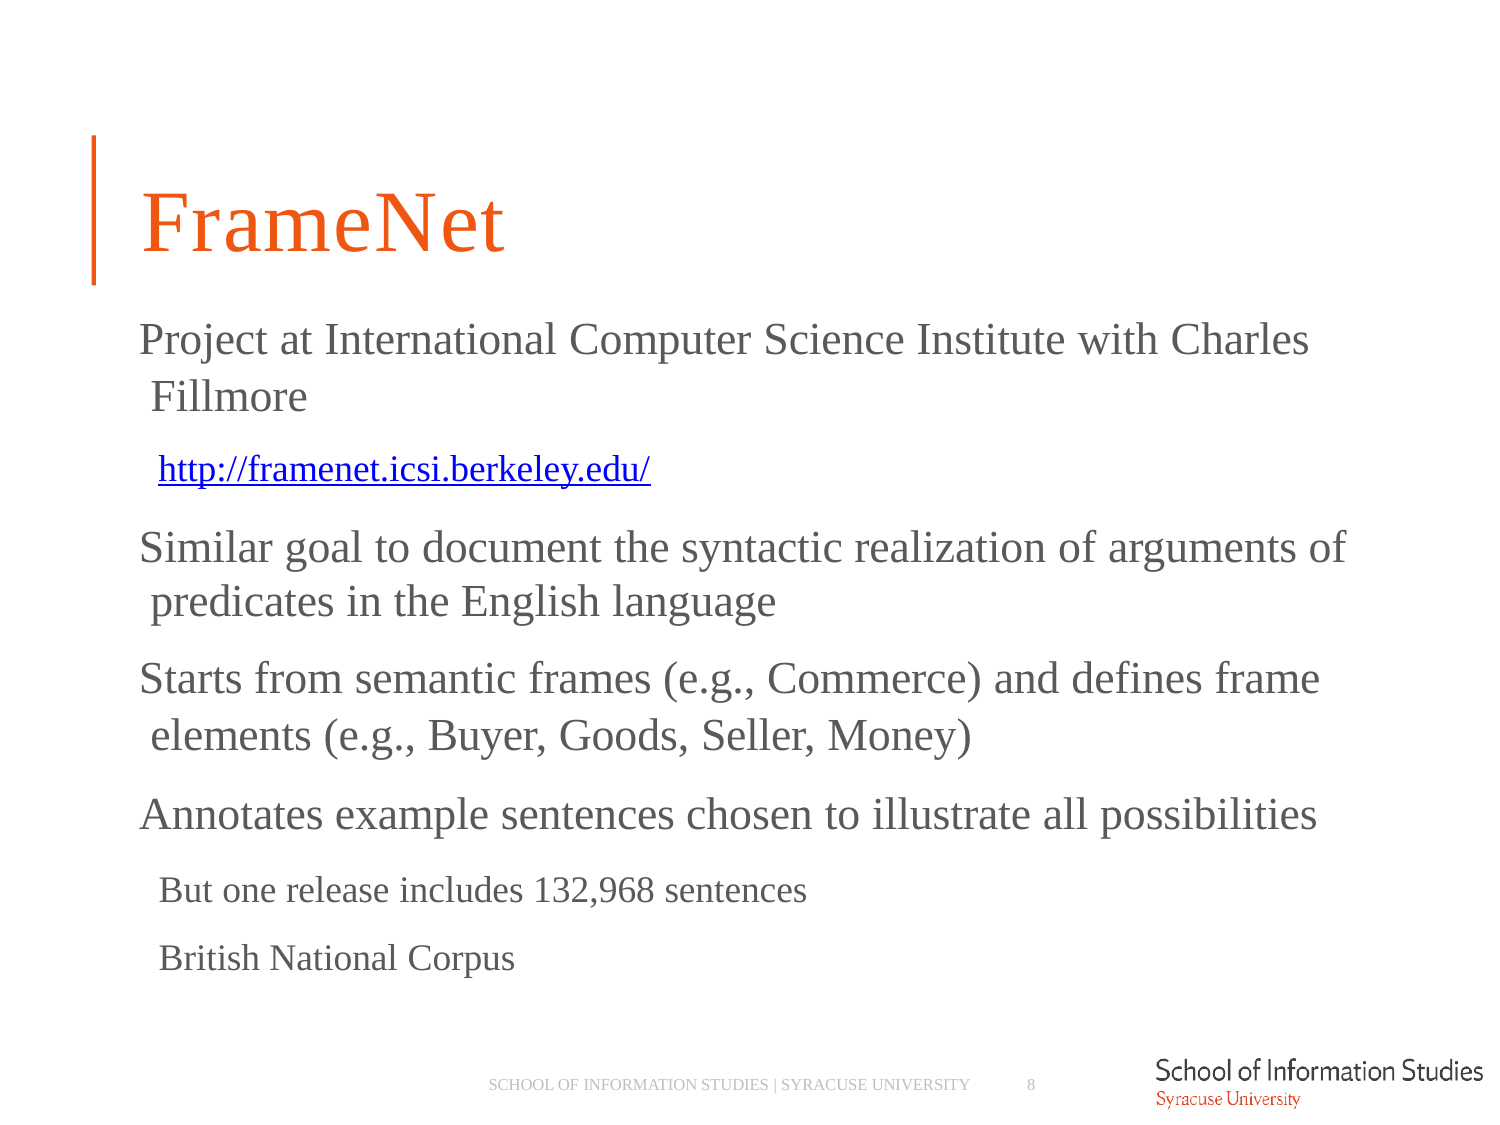

# FrameNet
Project at International Computer Science Institute with Charles  Fillmore
­ http://framenet.icsi.berkeley.edu/
Similar goal to document the syntactic realization of arguments of  predicates in the English language
Starts from semantic frames (e.g., Commerce) and defines frame  elements (e.g., Buyer, Goods, Seller, Money)
Annotates example sentences chosen to illustrate all possibilities
­ But one release includes 132,968 sentences
­ British National Corpus
SCHOOL OF INFORMATION STUDIES | SYRACUSE UNIVERSITY
8